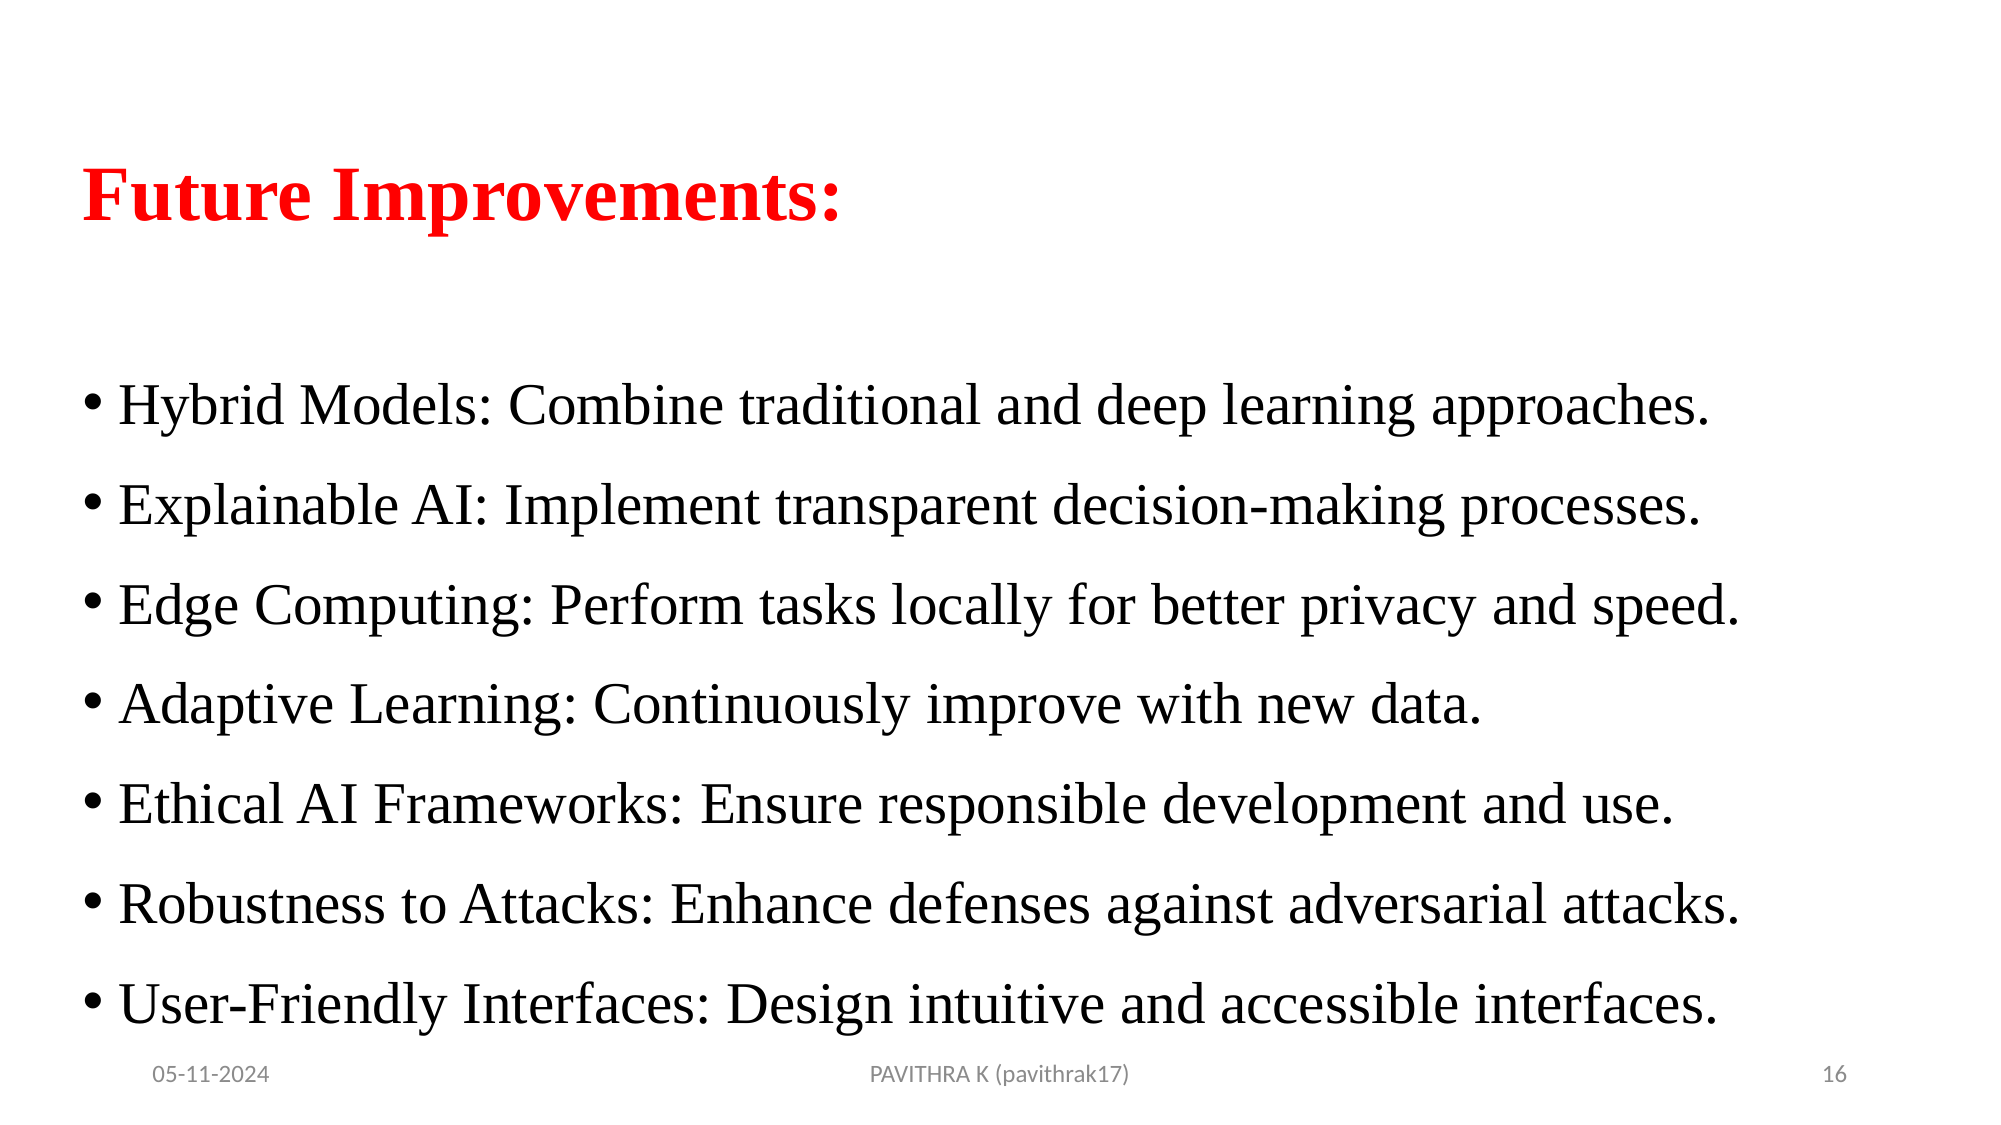

Future Improvements:

Hybrid Models: Combine traditional and deep learning approaches.
Explainable AI: Implement transparent decision-making processes.
Edge Computing: Perform tasks locally for better privacy and speed.
Adaptive Learning: Continuously improve with new data.
Ethical AI Frameworks: Ensure responsible development and use.
Robustness to Attacks: Enhance defenses against adversarial attacks.
User-Friendly Interfaces: Design intuitive and accessible interfaces.
05-11-2024
PAVITHRA K (pavithrak17)
16